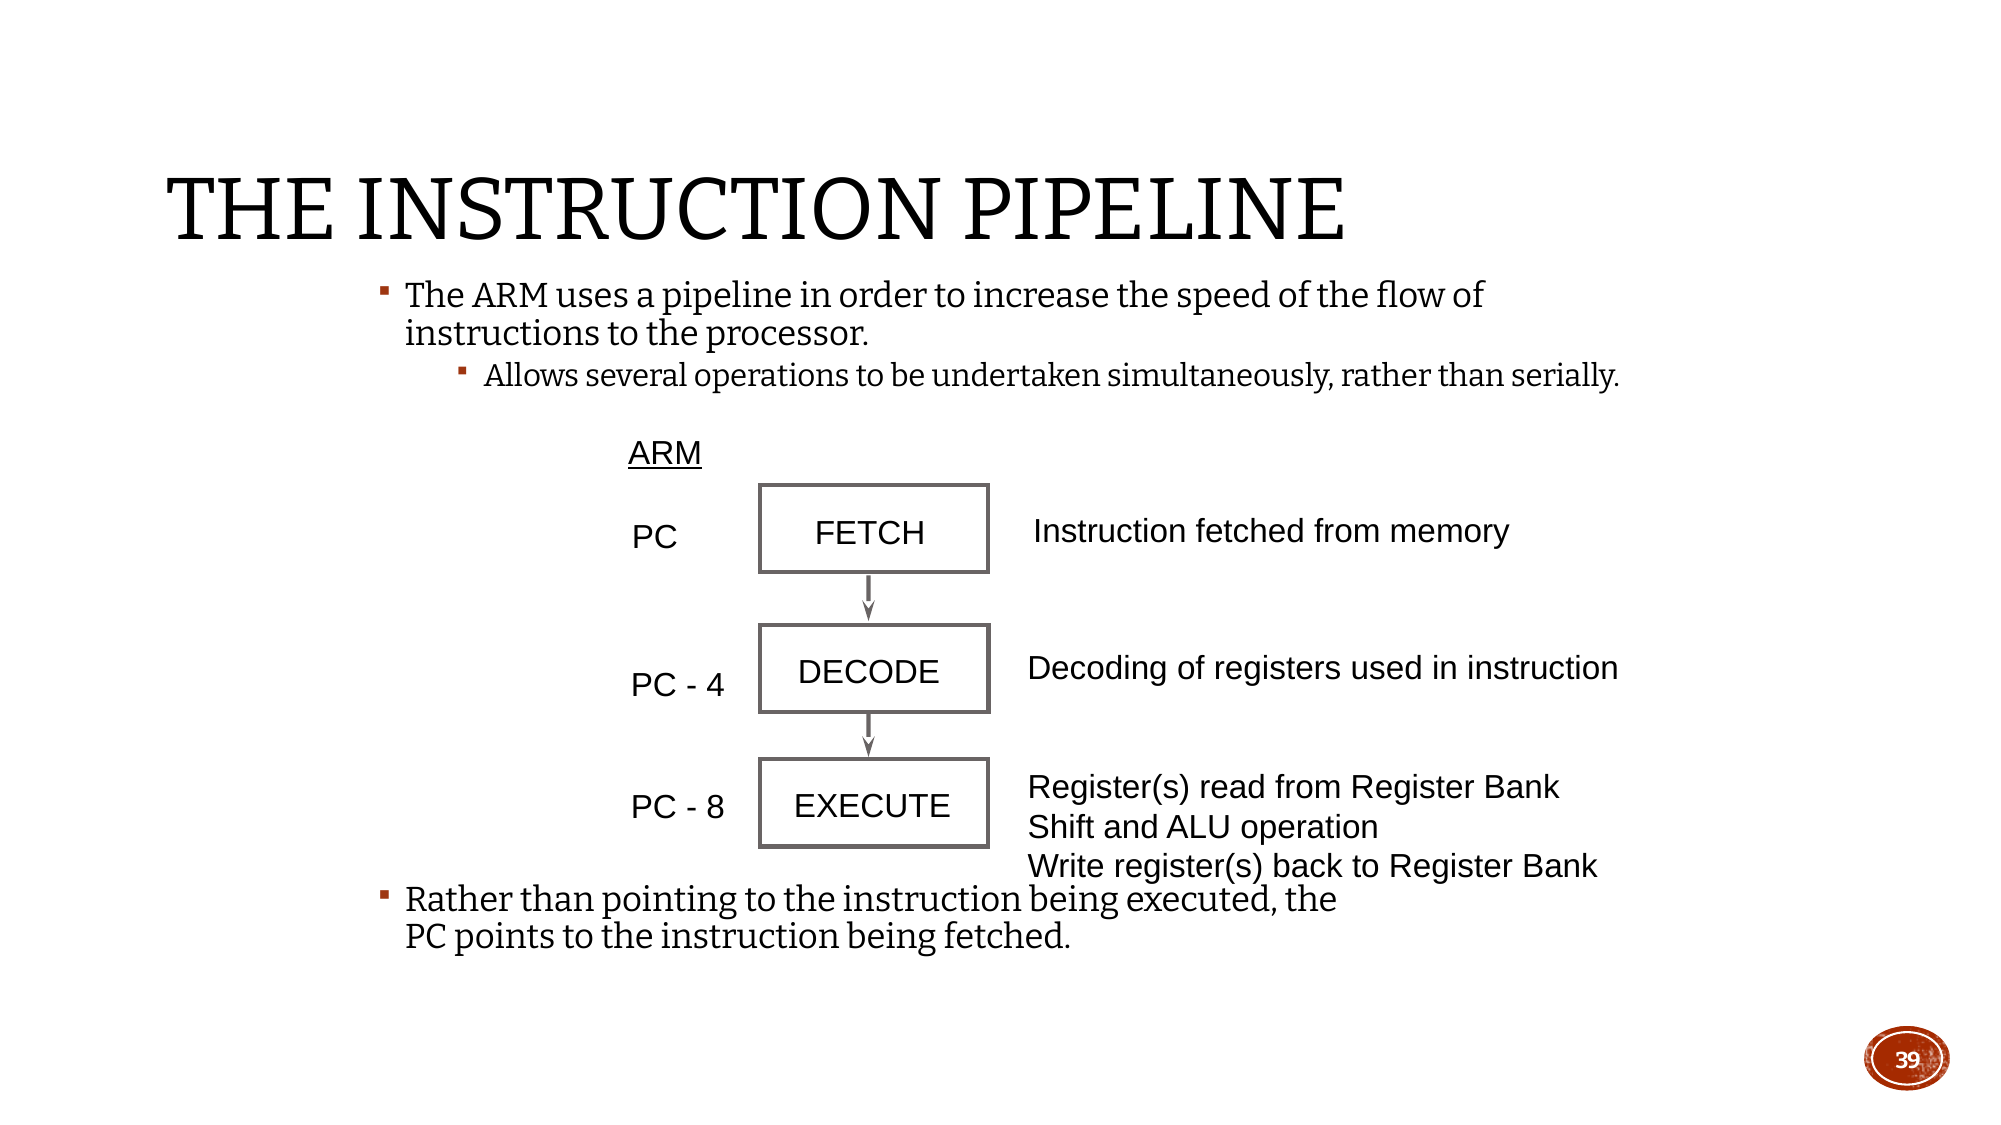

# The Instruction Pipeline
The ARM uses a pipeline in order to increase the speed of the flow of instructions to the processor.
Allows several operations to be undertaken simultaneously, rather than serially.

Rather than pointing to the instruction being executed, the
PC points to the instruction being fetched.
	ARM

Instruction fetched from memory
Decoding of registers used in instruction
Register(s) read from Register Bank
Shift and ALU operation
Write register(s) back to Register Bank
FETCH
	PC

	PC - 4

DECODE

EXECUTE
	PC - 8

39